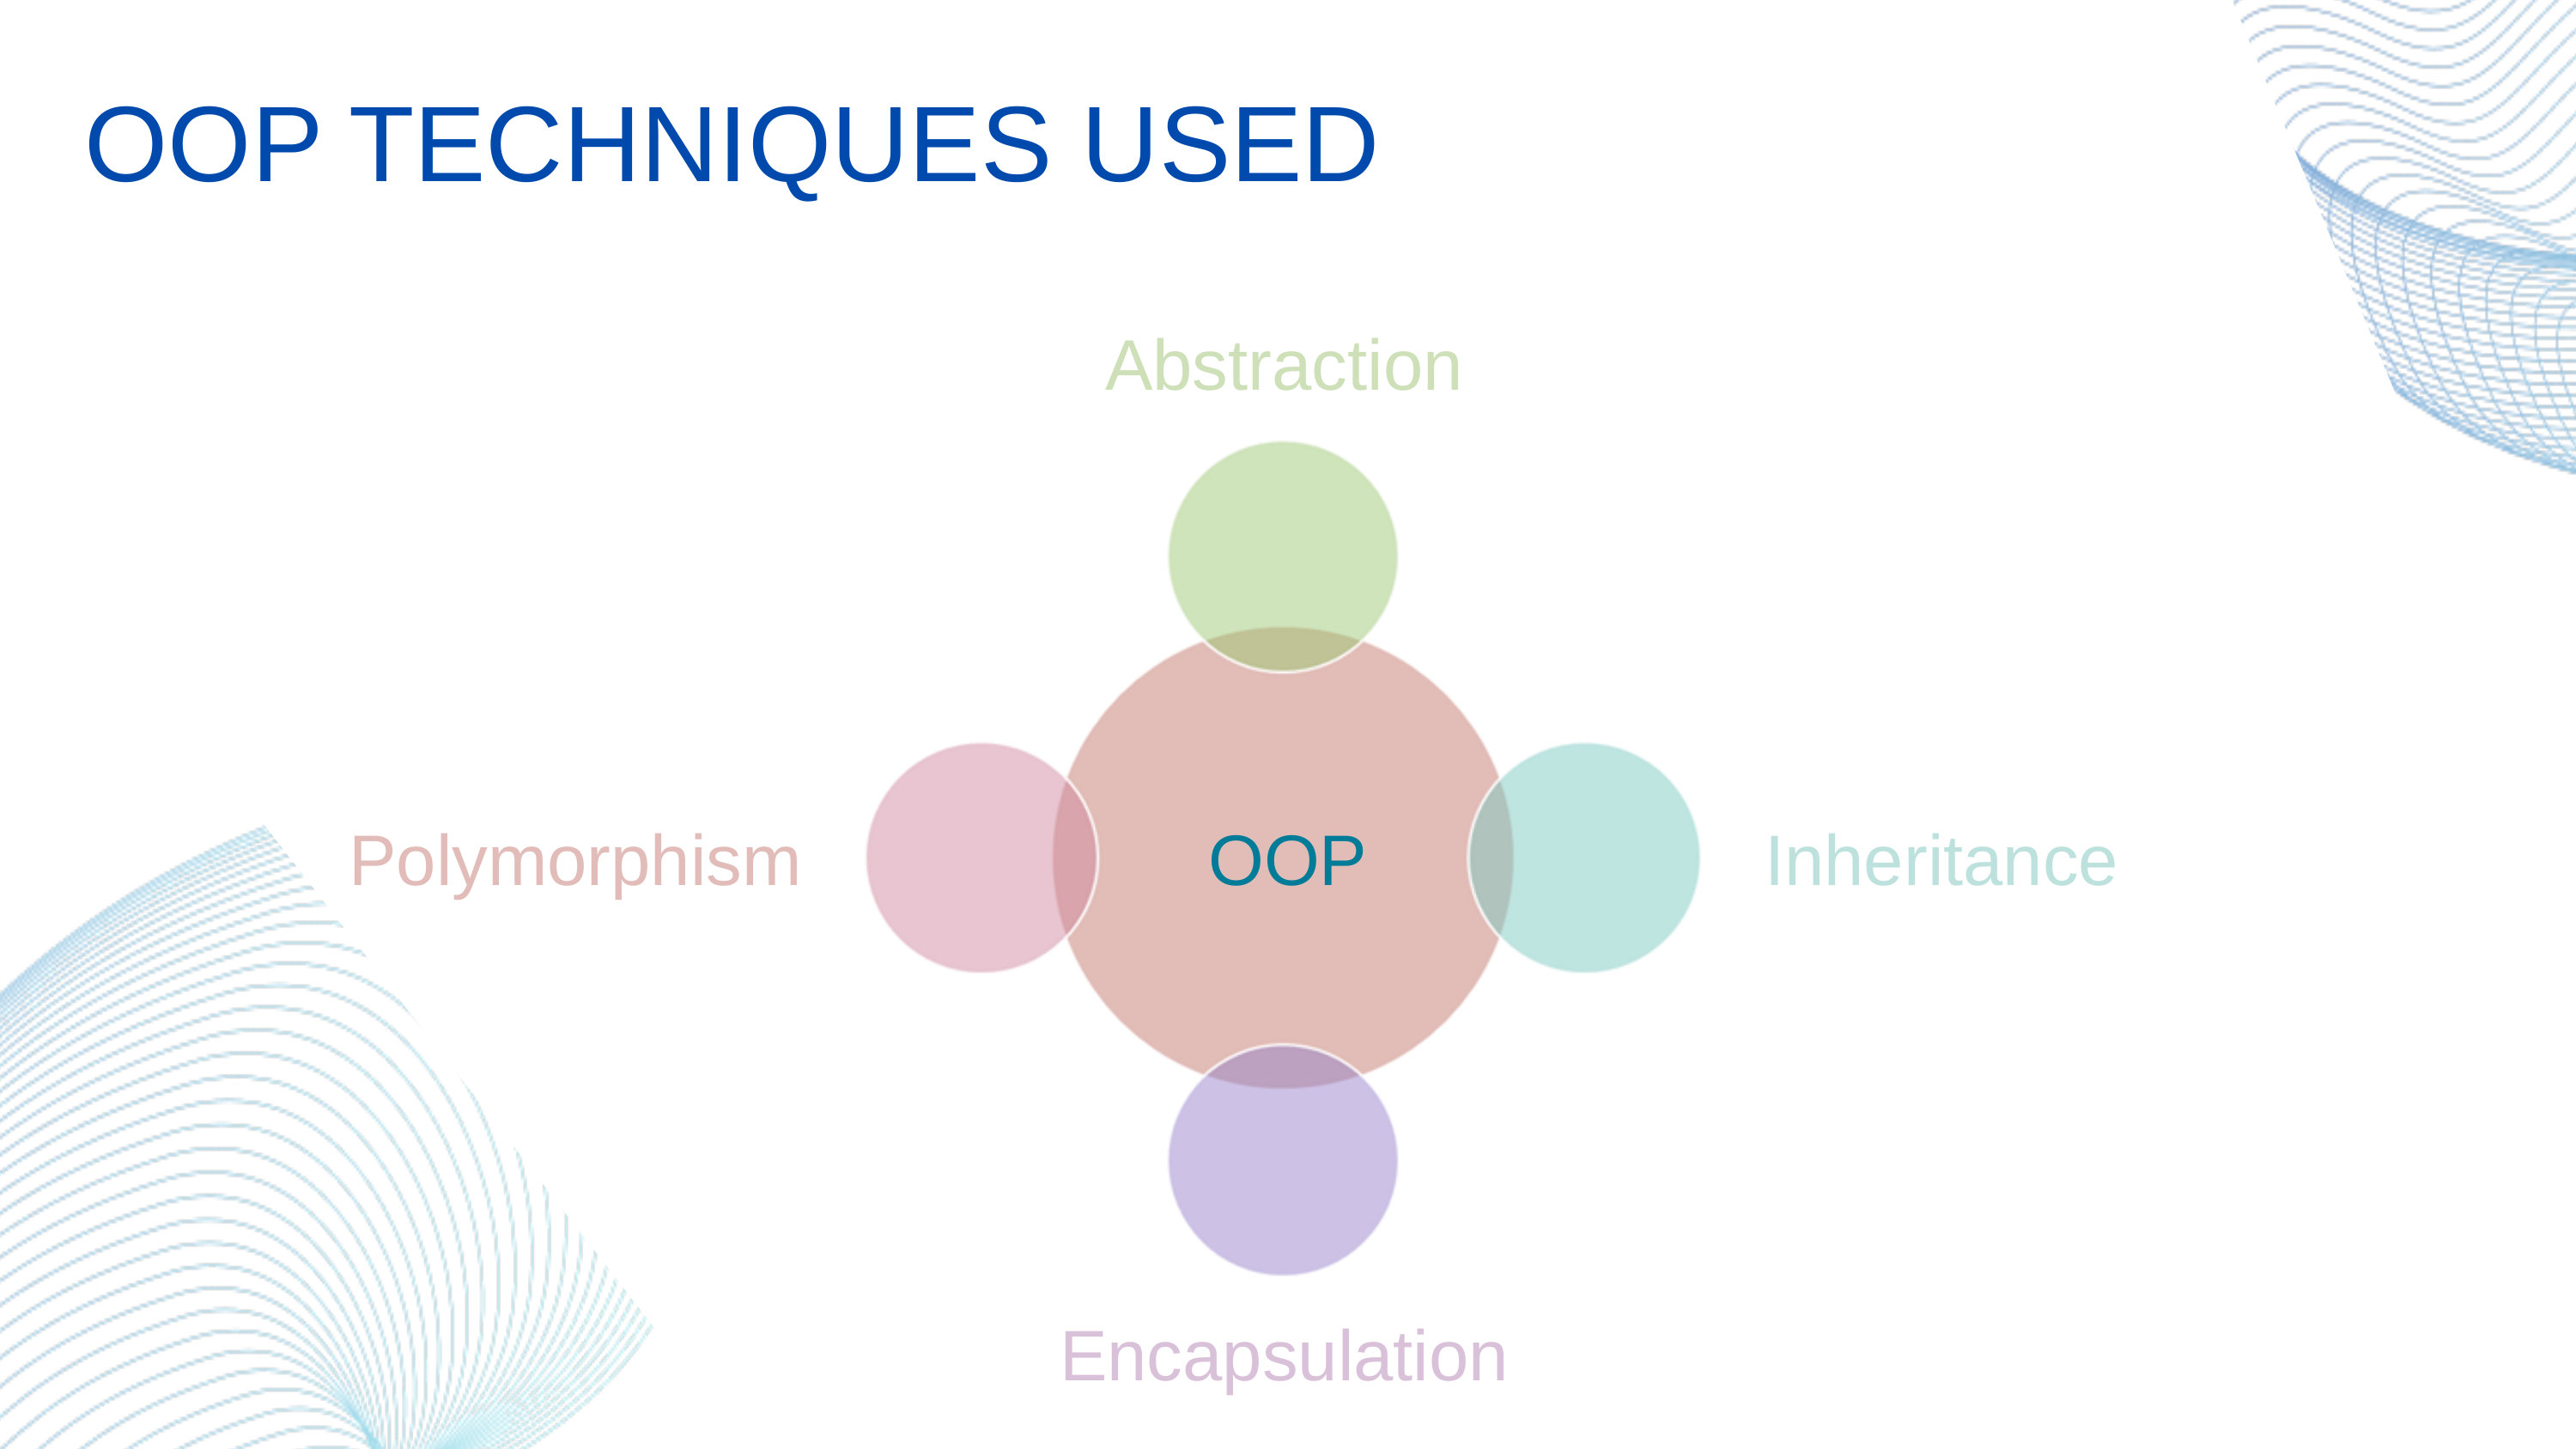

OOP TECHNIQUES USED
Abstraction

Polymorphism
OOP
Inheritance

Encapsulation